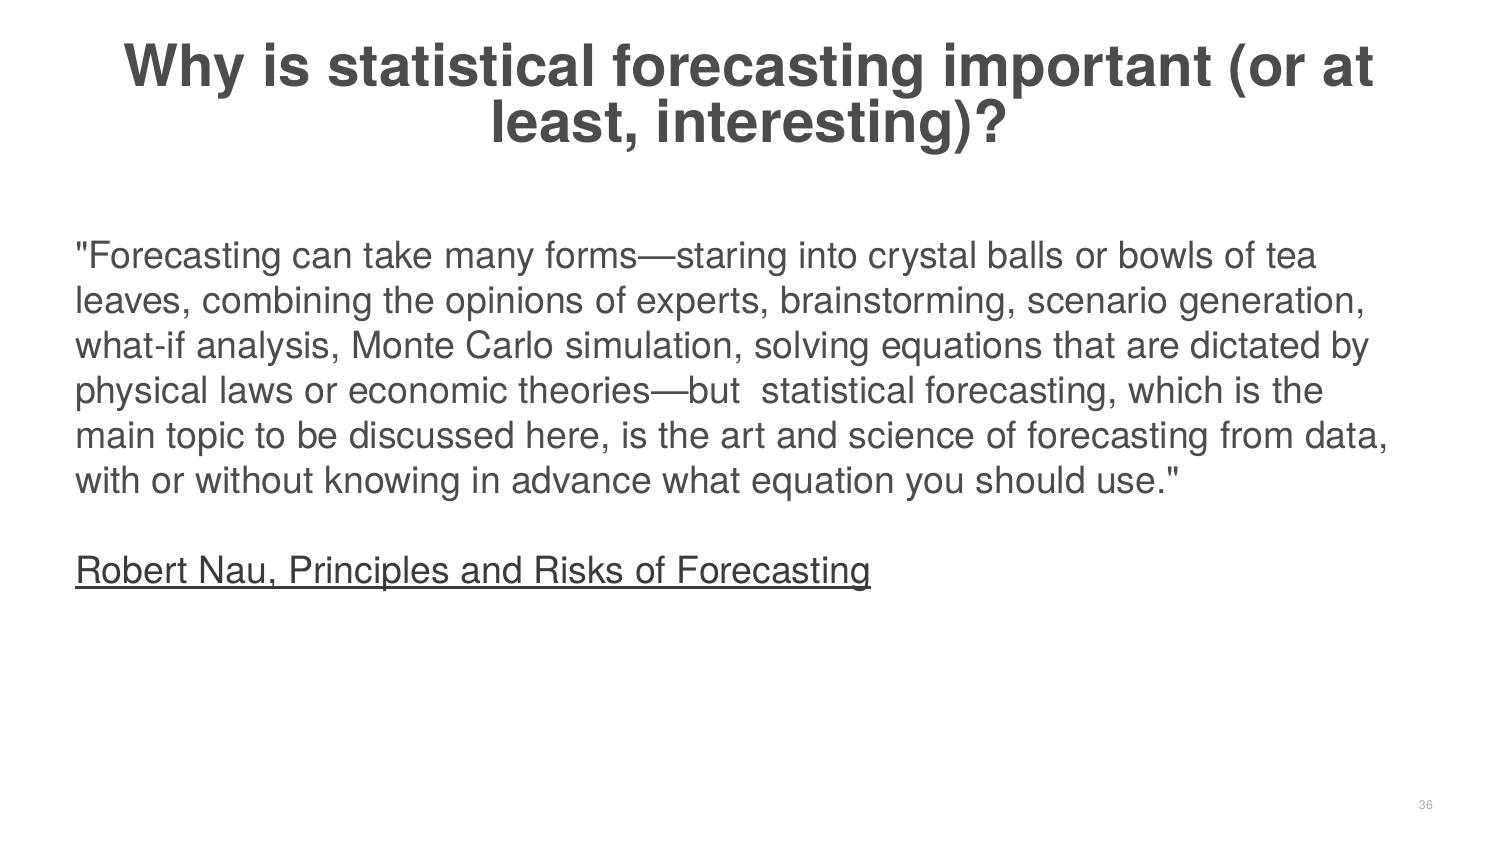

# Why is statistical forecasting important (or at least, interesting)?
"Forecasting can take many forms—staring into crystal balls or bowls of tea leaves, combining the opinions of experts, brainstorming, scenario generation, what-if analysis, Monte Carlo simulation, solving equations that are dictated by physical laws or economic theories—but  statistical forecasting, which is the main topic to be discussed here, is the art and science of forecasting from data, with or without knowing in advance what equation you should use."

Robert Nau, Principles and Risks of Forecasting
36